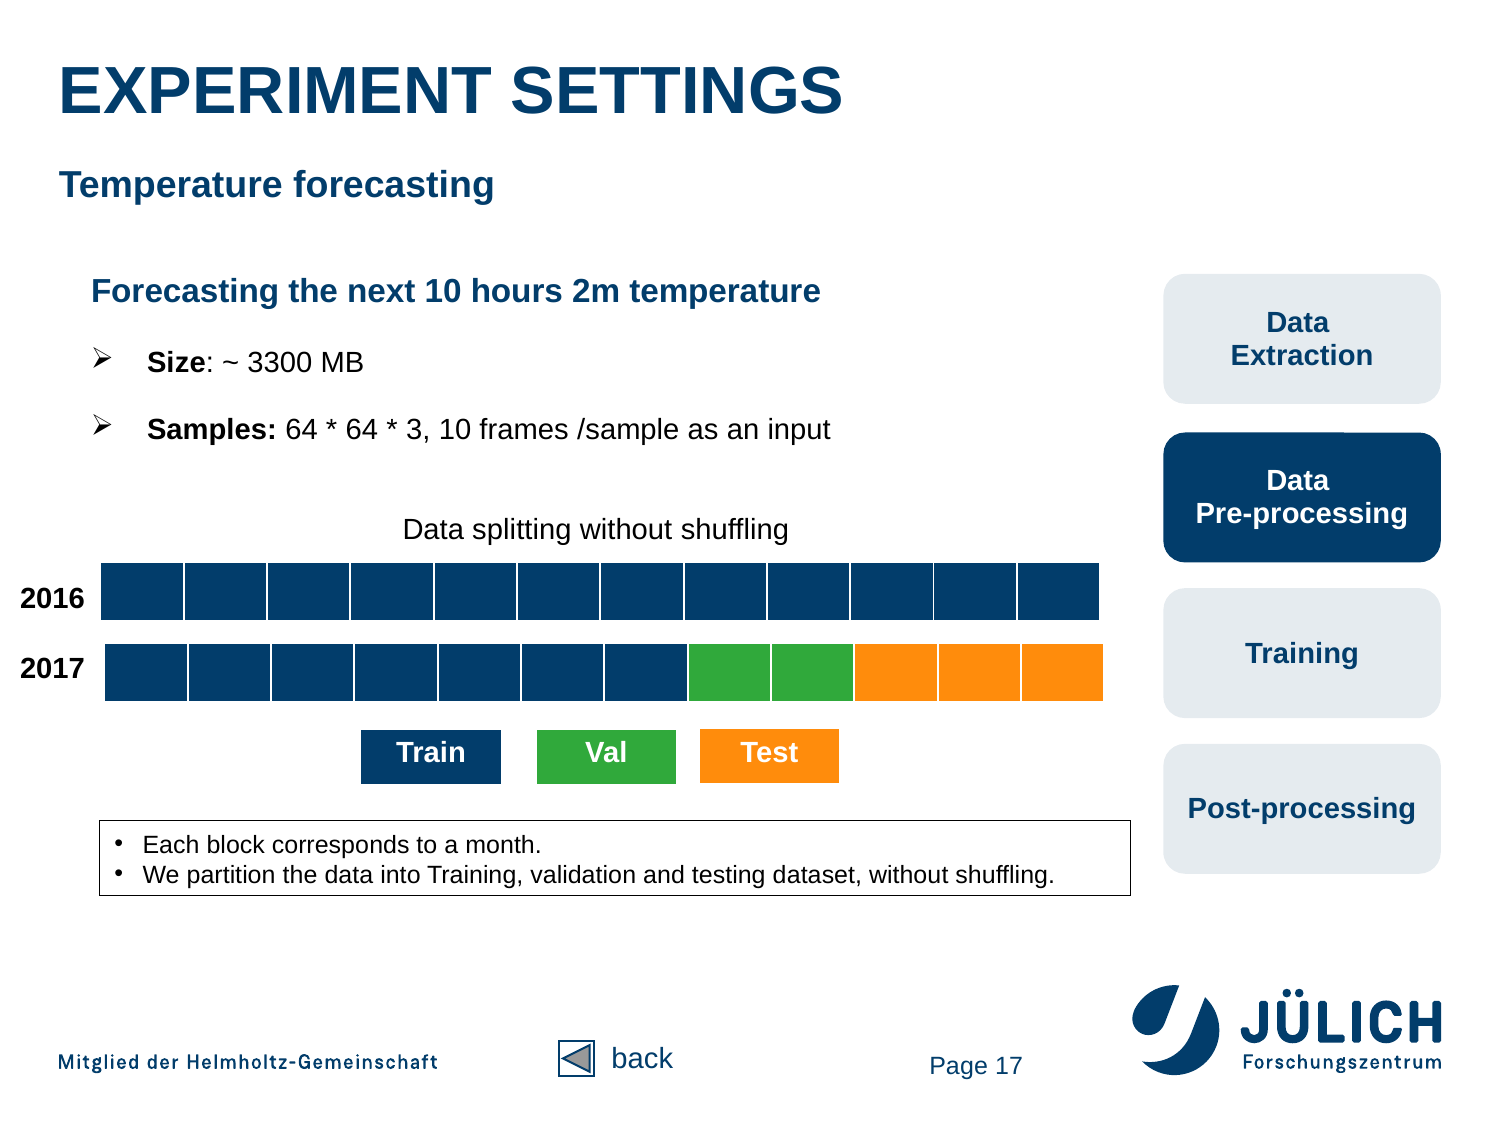

# Experiment settings
Temperature forecasting
Forecasting the next 10 hours 2m temperature
Data
Extraction
Size: ~ 3300 MB

Samples: 64 * 64 * 3, 10 frames /sample as an input
Data
Pre-processing
Data splitting without shuffling
|  |  |  |  |  |  |  |  |  |  |  |  |
| --- | --- | --- | --- | --- | --- | --- | --- | --- | --- | --- | --- |
2016
Training
|  |  |  |  |  |  |  |  |  |  |  |  |
| --- | --- | --- | --- | --- | --- | --- | --- | --- | --- | --- | --- |
2017
| Test |
| --- |
| Train |
| --- |
| Val |
| --- |
Post-processing
Each block corresponds to a month.
We partition the data into Training, validation and testing dataset, without shuffling.
Page 17
back